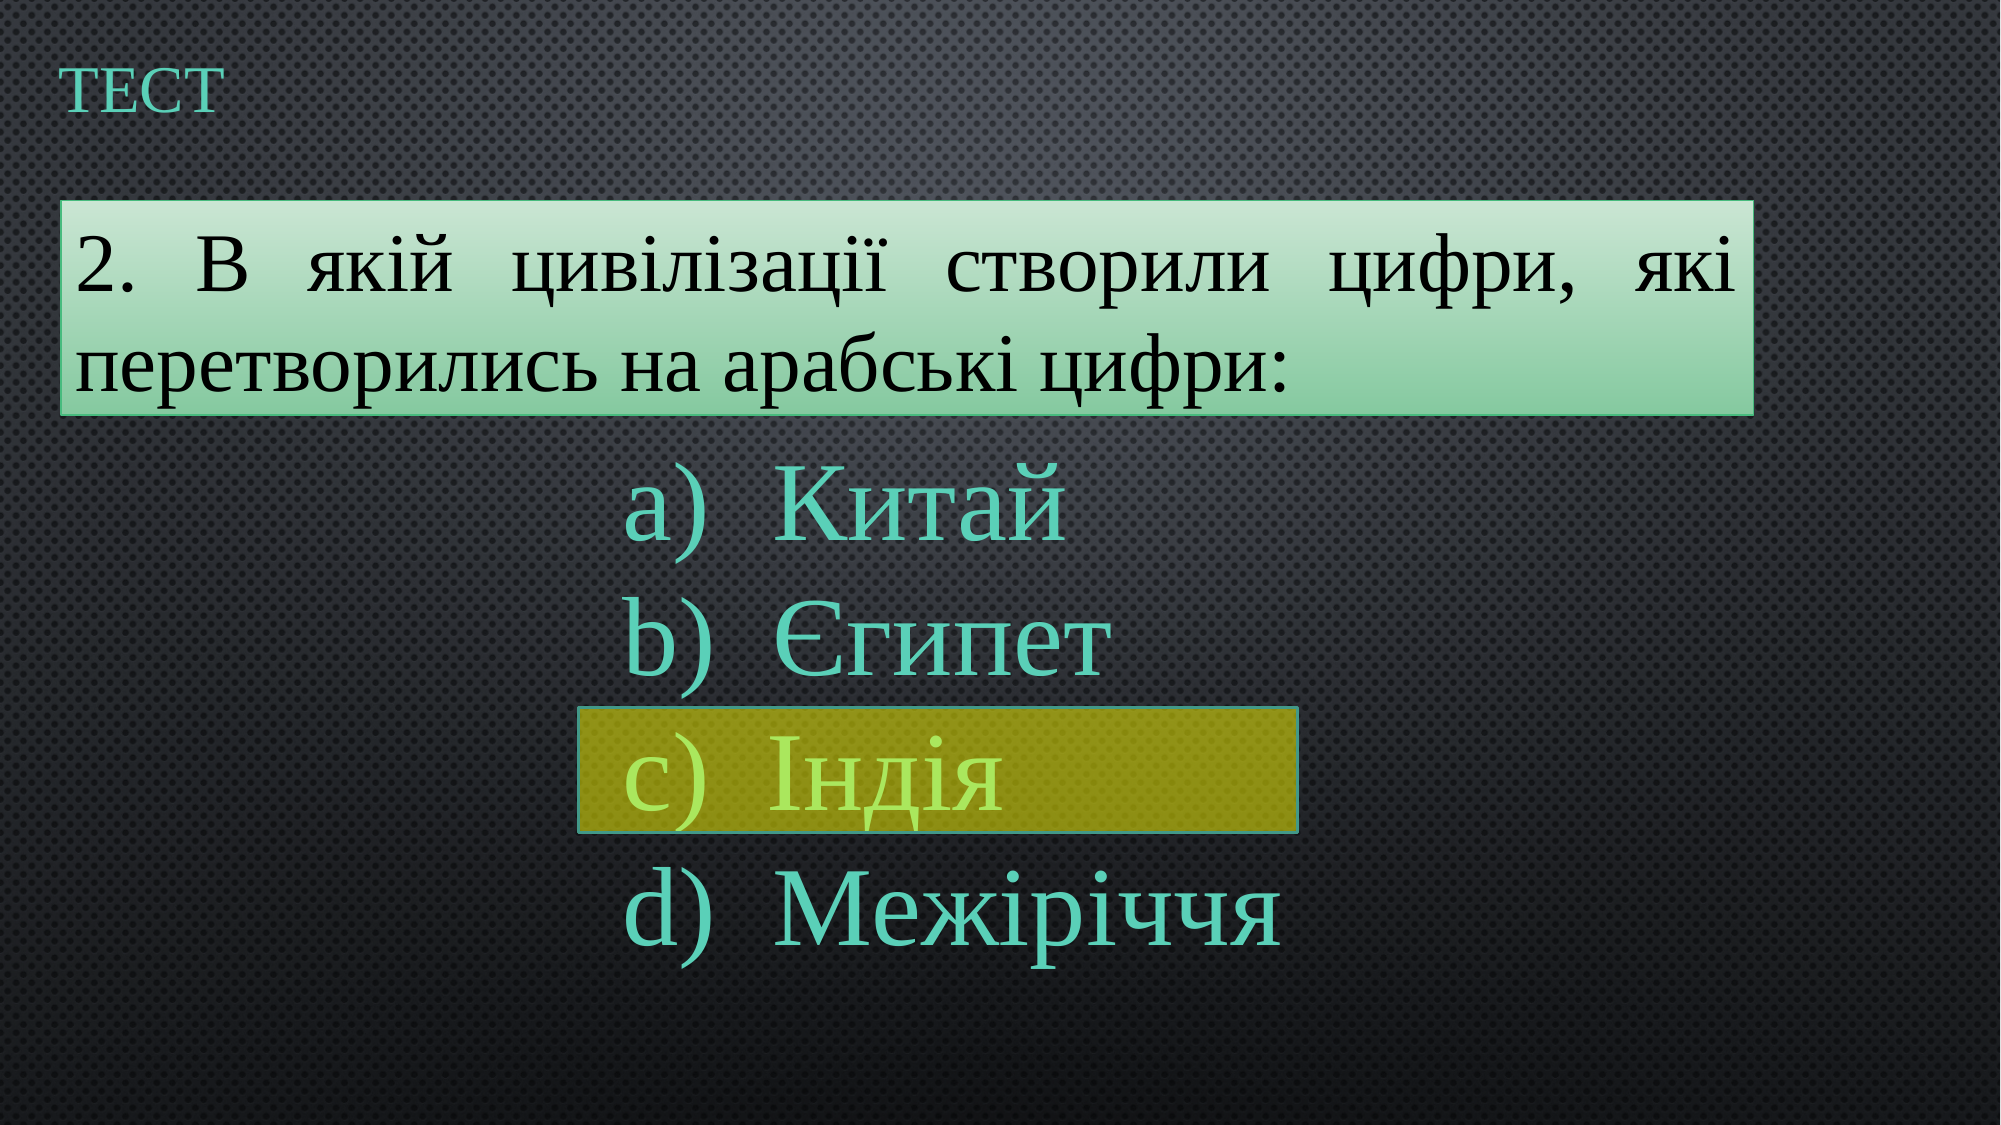

# ТЕСТ
2. В якій цивілізації створили цифри, які перетворились на арабські цифри:
Китай
  Єгипет
  Індія
  Межіріччя